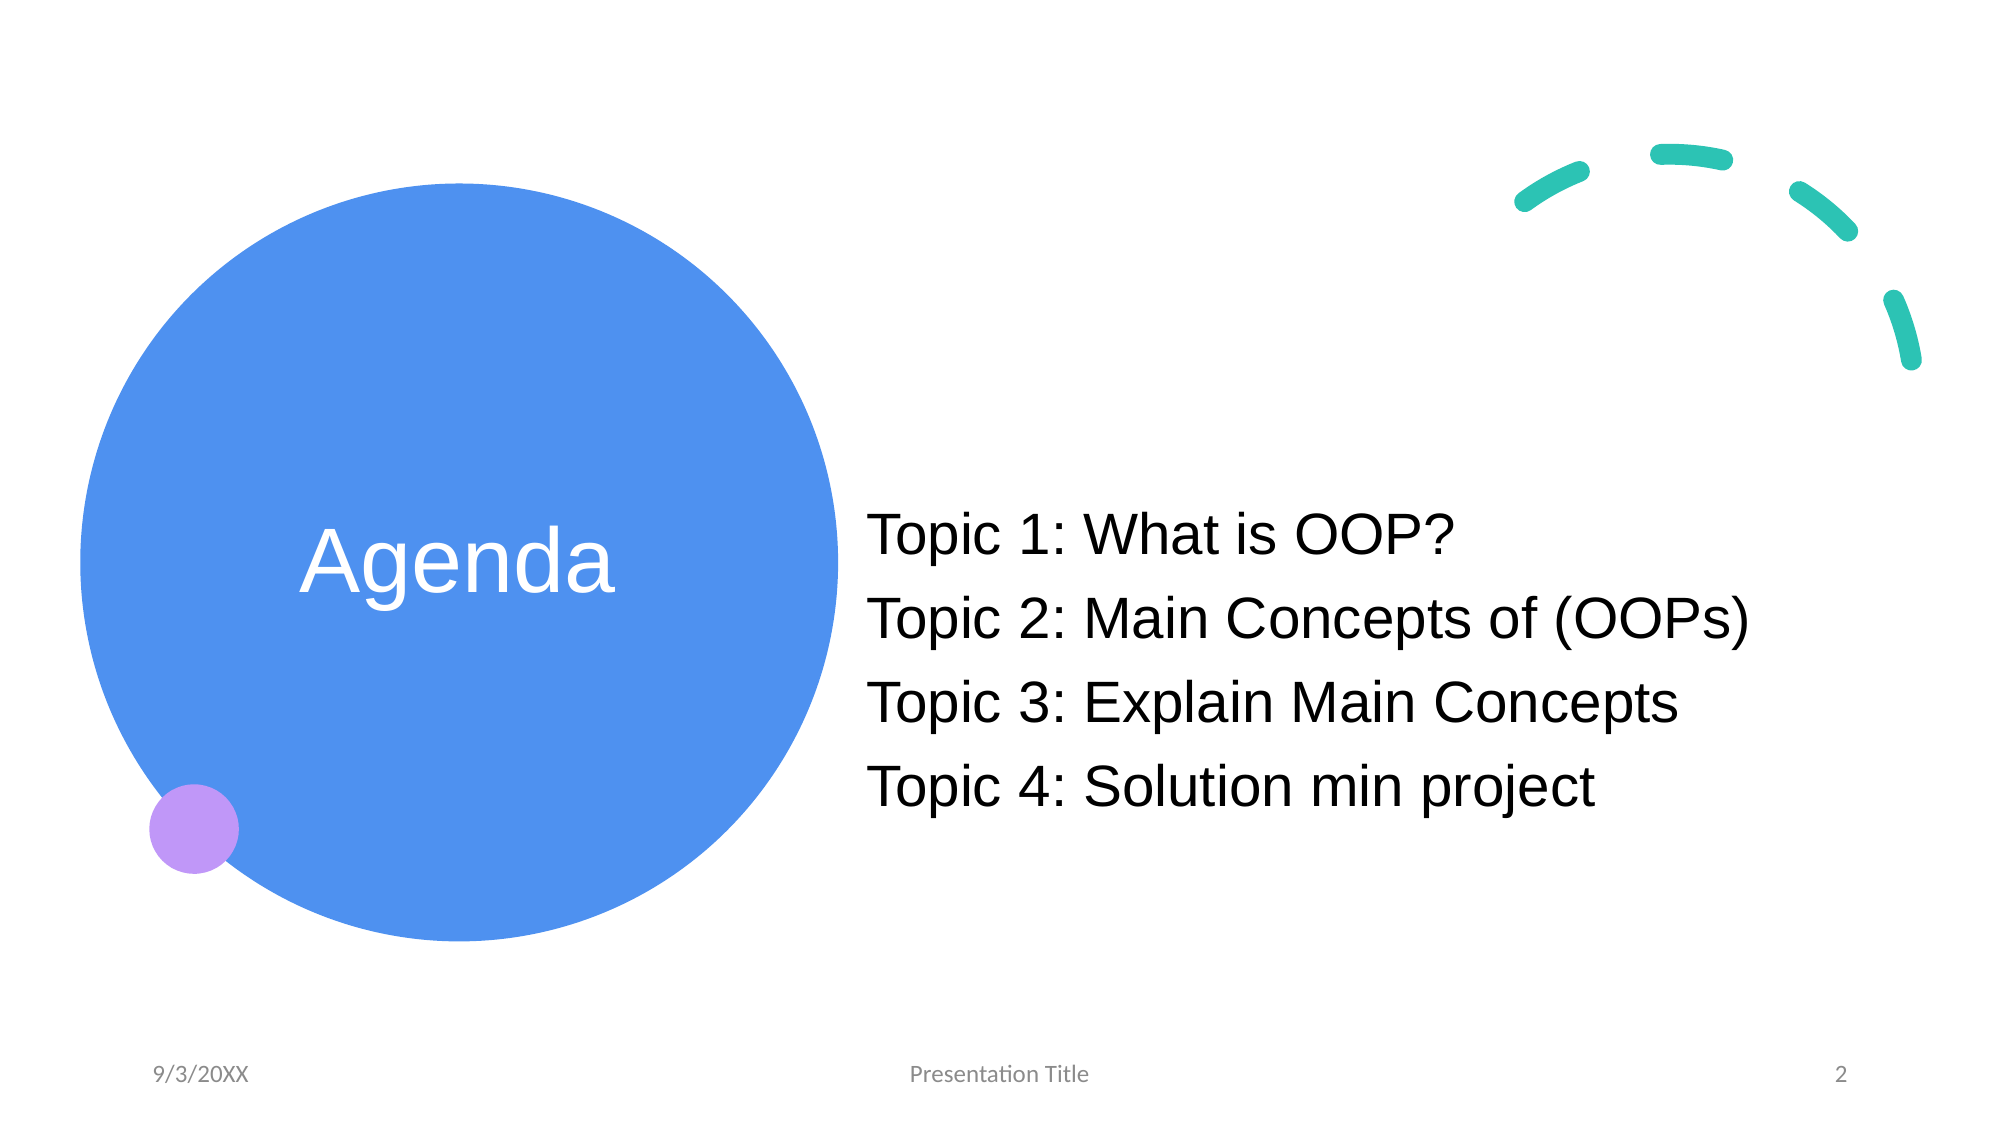

# Agenda
Topic 1: What is OOP?
Topic 2: Main Concepts of (OOPs)
Topic 3: Explain Main Concepts
Topic 4: Solution min project
9/3/20XX
Presentation Title
2